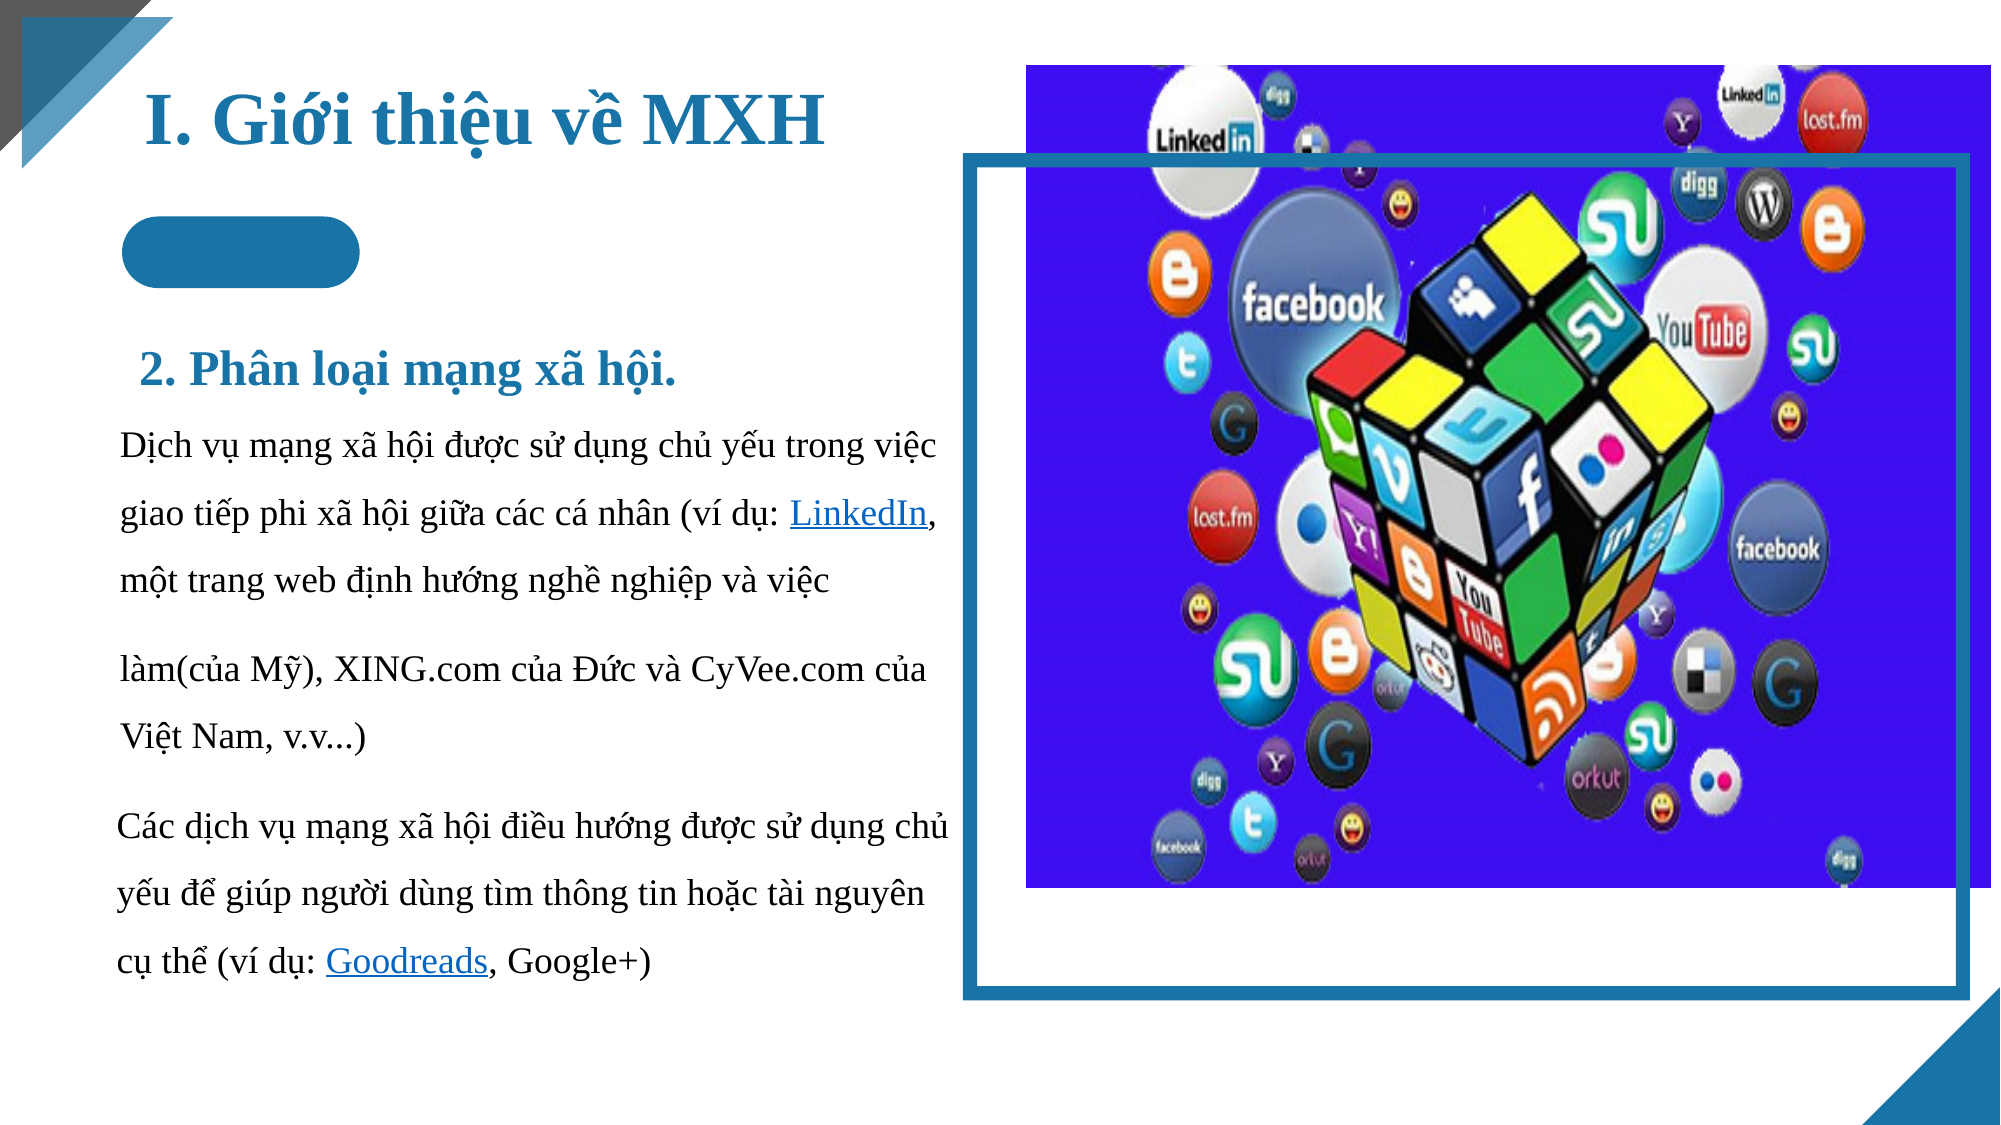

I. Giới thiệu về MXH

2. Phân loại mạng xã hội.
Dịch vụ mạng xã hội được sử dụng chủ yếu trong việc giao tiếp phi xã hội giữa các cá nhân (ví dụ: LinkedIn, một trang web định hướng nghề nghiệp và việc
làm(của Mỹ), XING.com của Đức và CyVee.com của Việt Nam, v.v...)
Các dịch vụ mạng xã hội điều hướng được sử dụng chủ yếu để giúp người dùng tìm thông tin hoặc tài nguyên cụ thể (ví dụ: Goodreads, Google+)